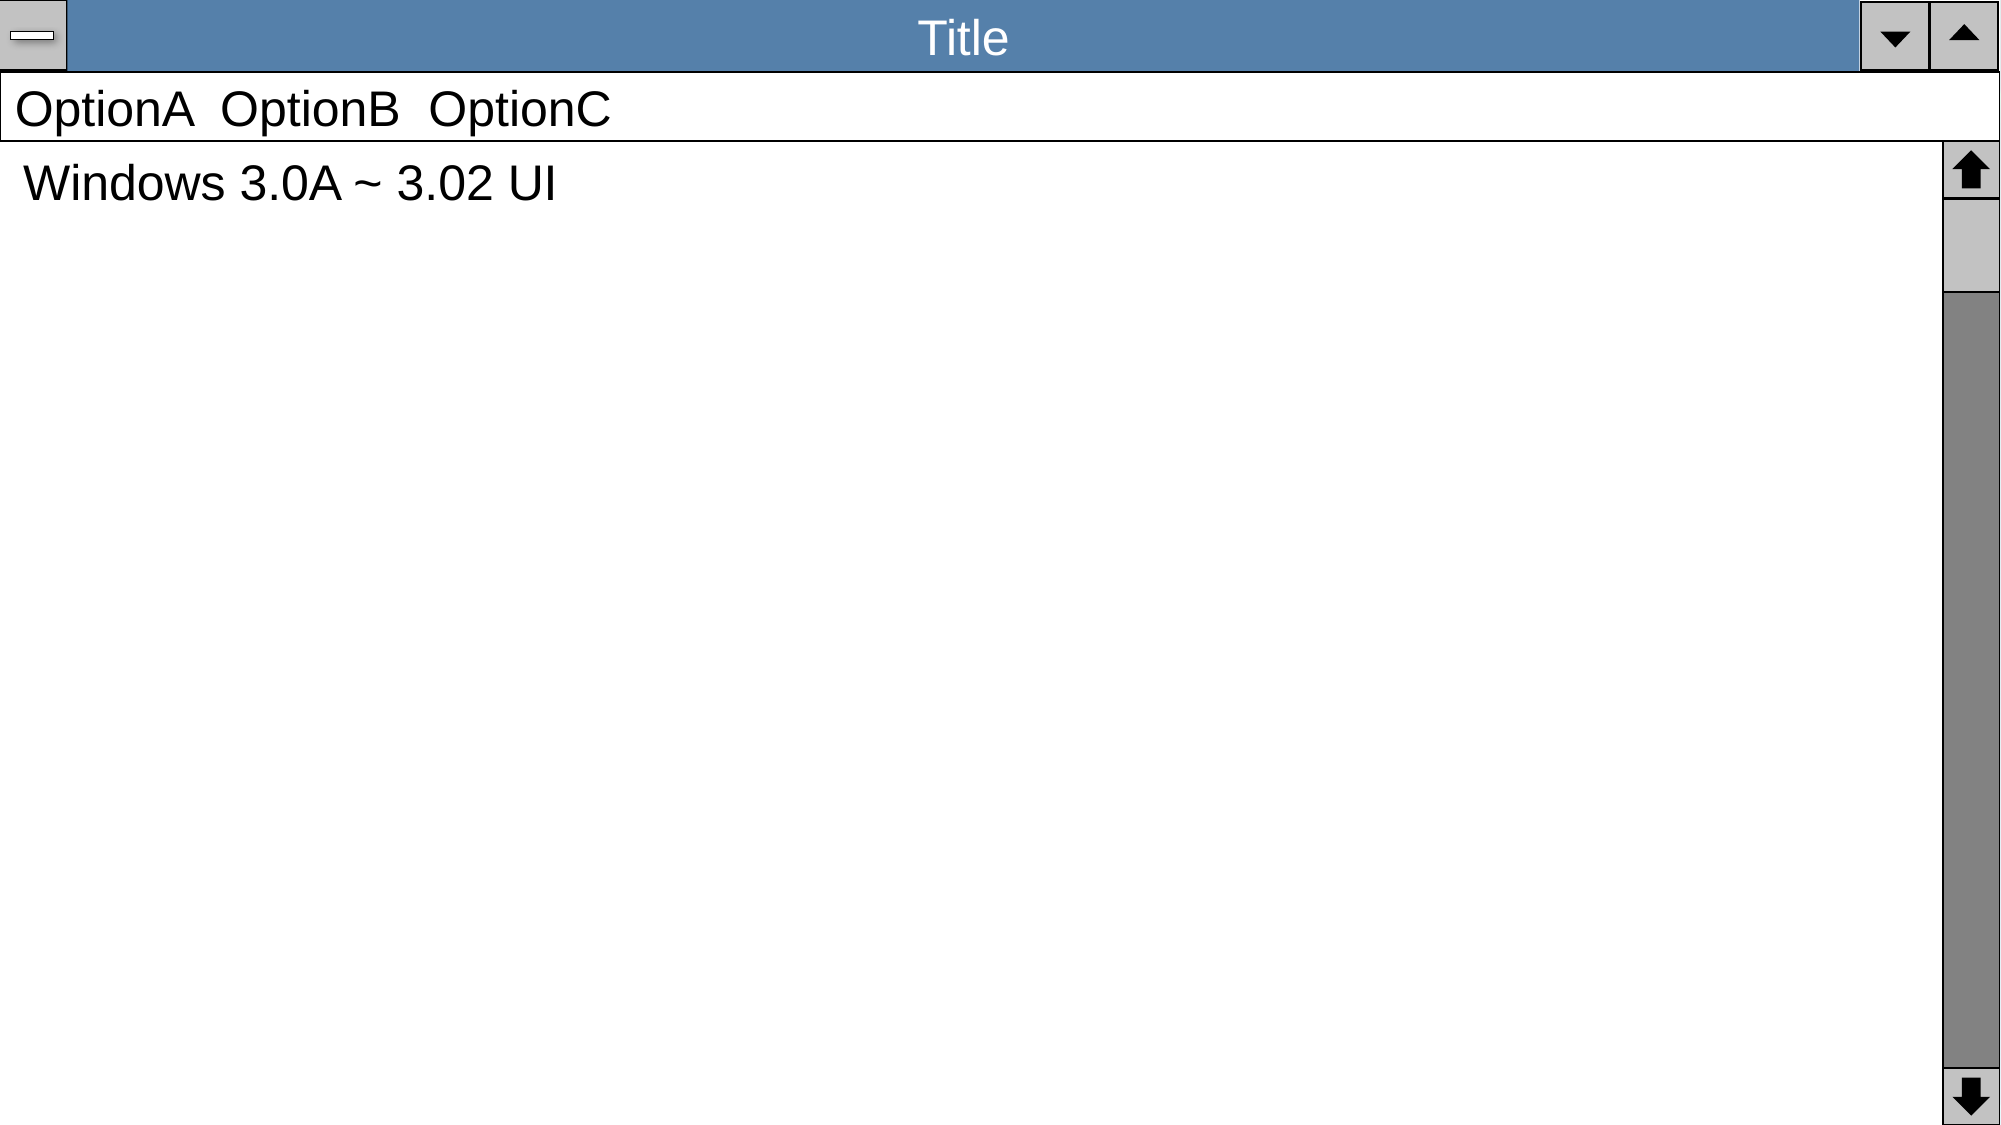

Title

OptionA  OptionB  OptionC

Windows 3.0A ~ 3.02 UI